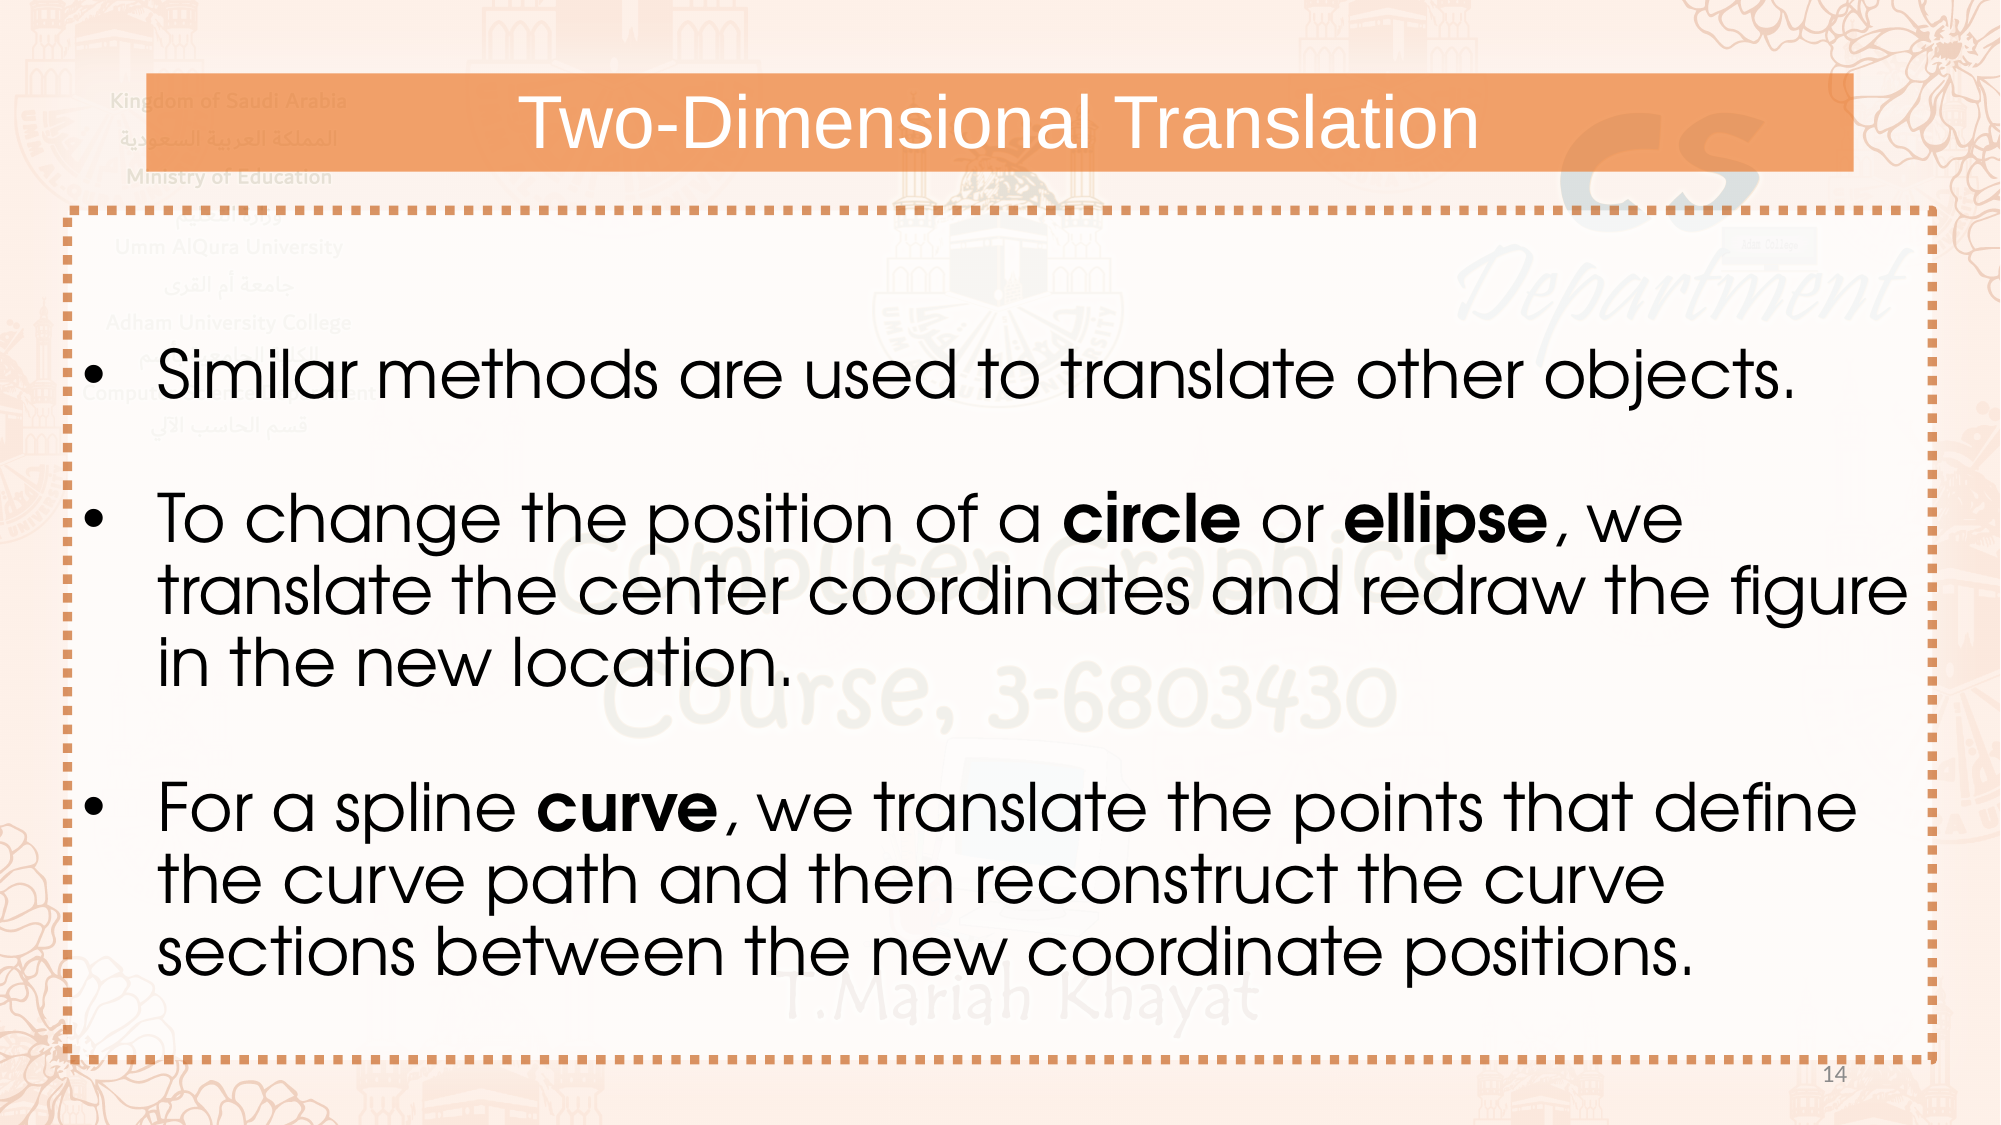

Two-Dimensional Translation
Similar methods are used to translate other objects.

To change the position of a circle or ellipse, we translate the center coordinates and redraw the figure in the new location.

For a spline curve, we translate the points that define the curve path and then reconstruct the curve sections between the new coordinate positions.

14